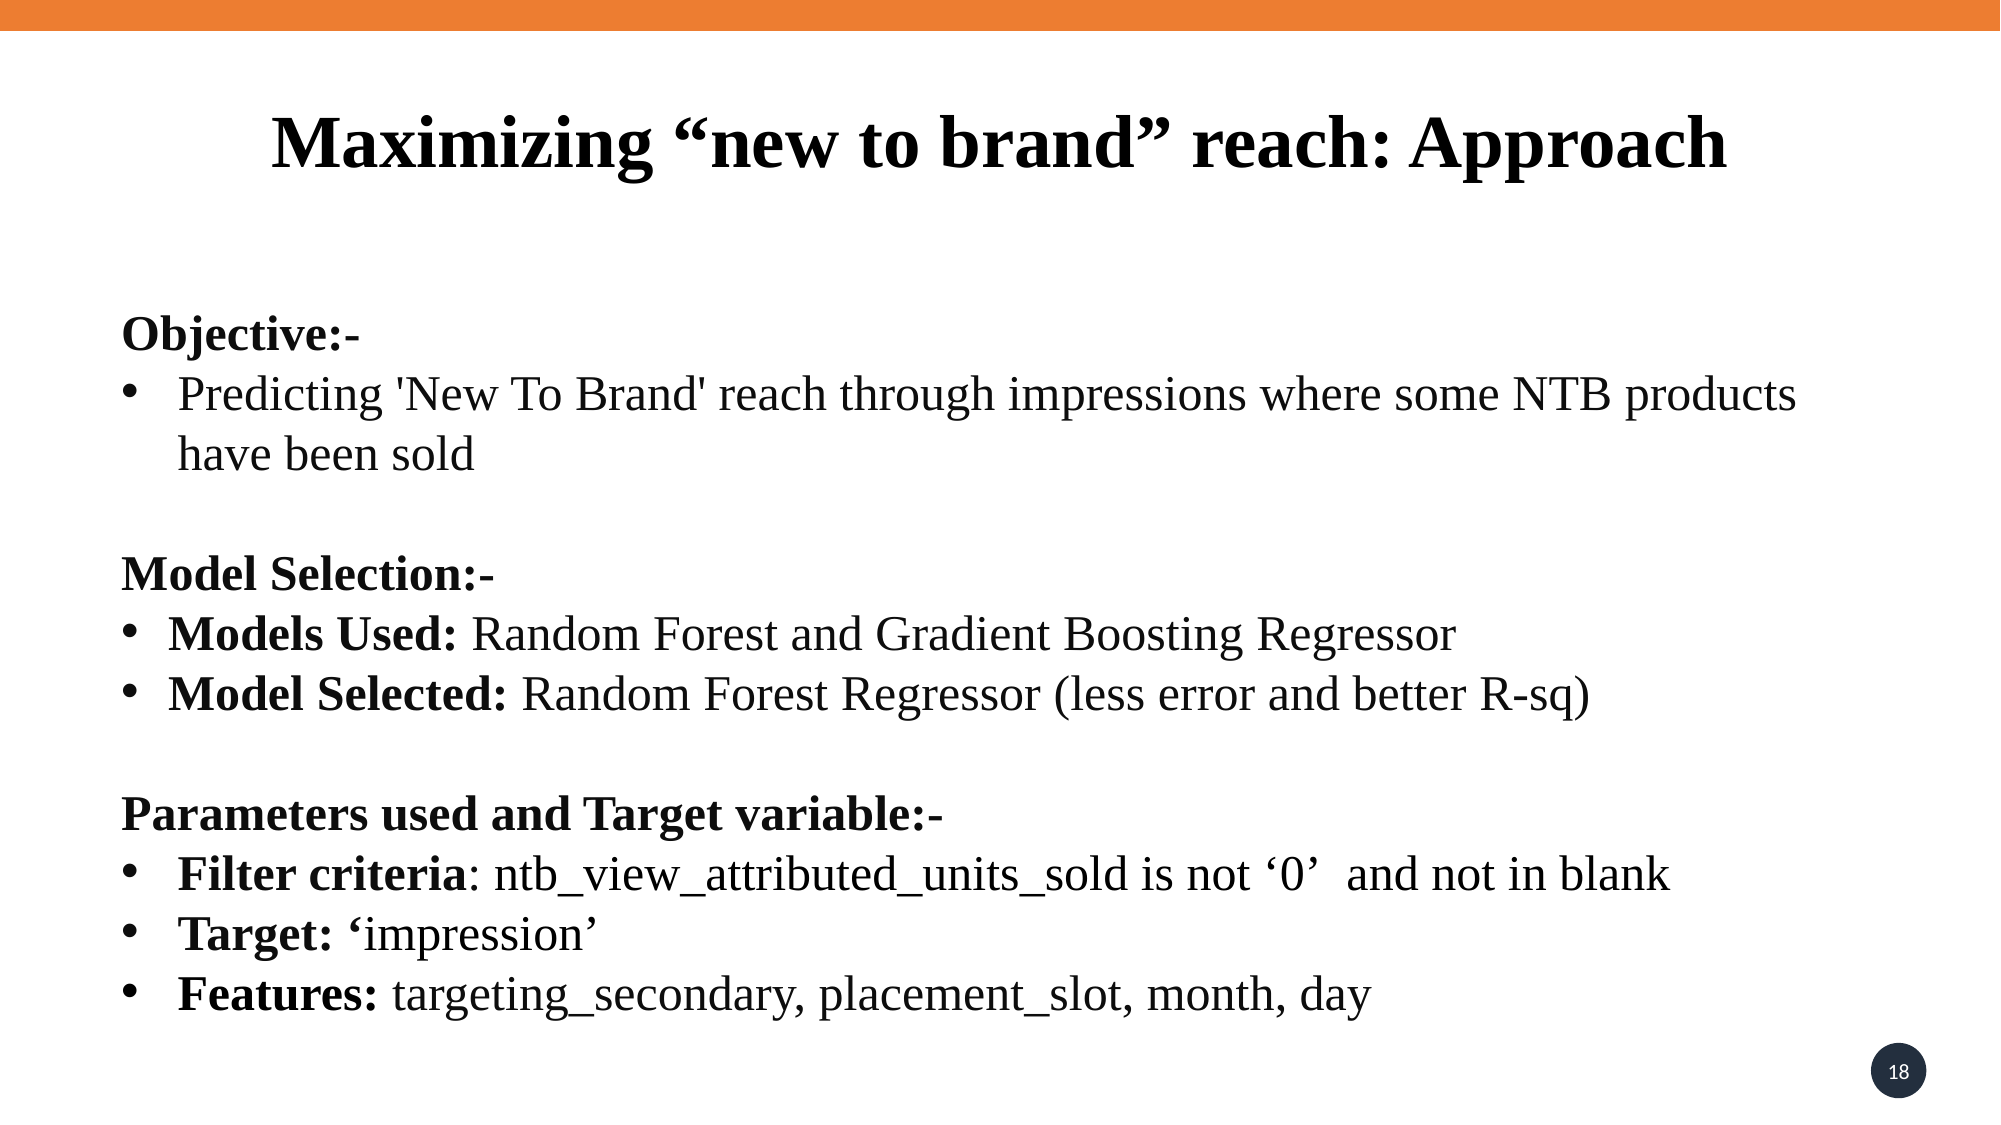

Maximizing “new to brand” reach: Approach
Objective:-
Predicting 'New To Brand' reach through impressions where some NTB products have been sold

Model Selection:-
Models Used: Random Forest and Gradient Boosting Regressor
Model Selected: Random Forest Regressor (less error and better R-sq)

Parameters used and Target variable:-
Filter criteria: ntb_view_attributed_units_sold is not ‘0’  and not in blank
Target: ‘impression’
Features: targeting_secondary, placement_slot, month, day

18